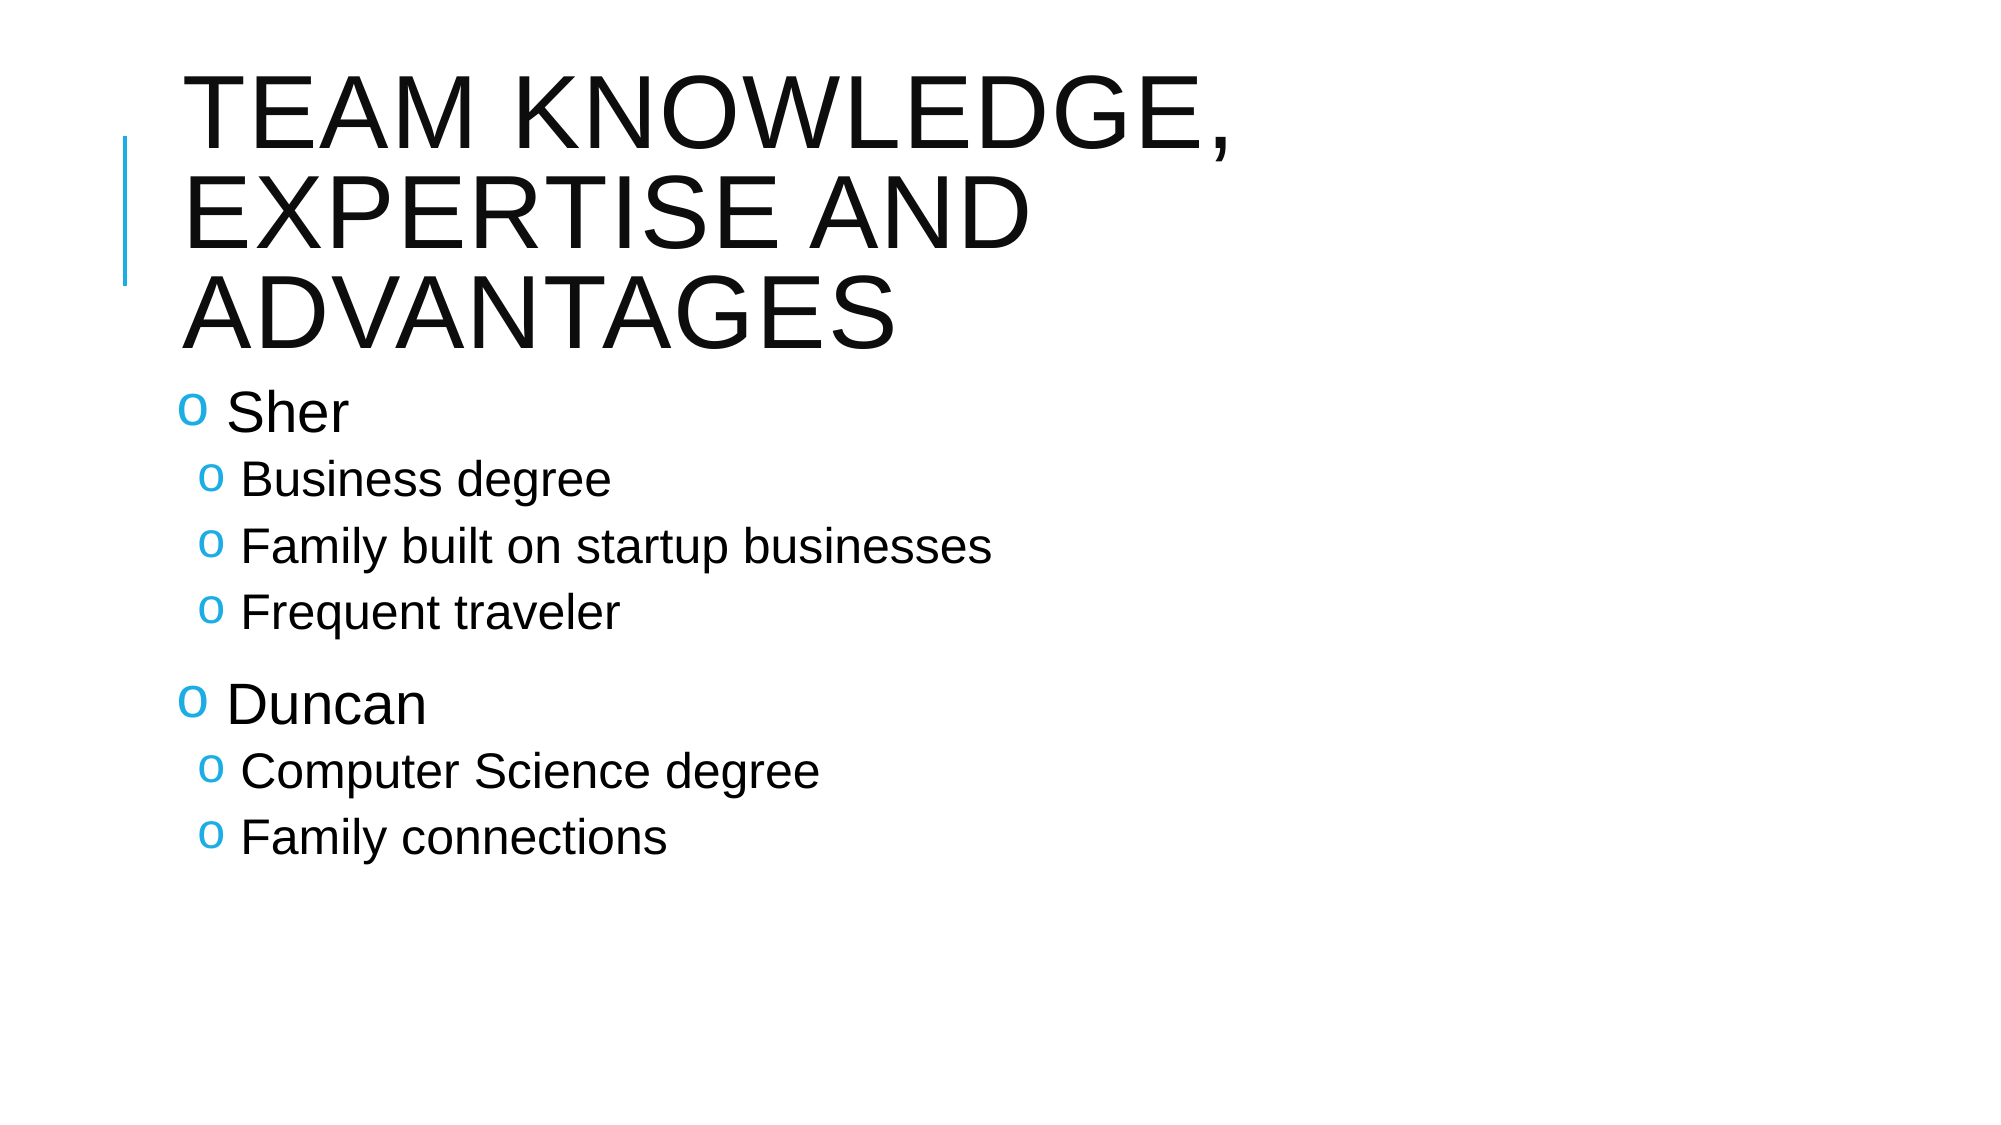

# team knowledge, expertise and advantages
 Sher
 Business degree
 Family built on startup businesses
 Frequent traveler
 Duncan
 Computer Science degree
 Family connections